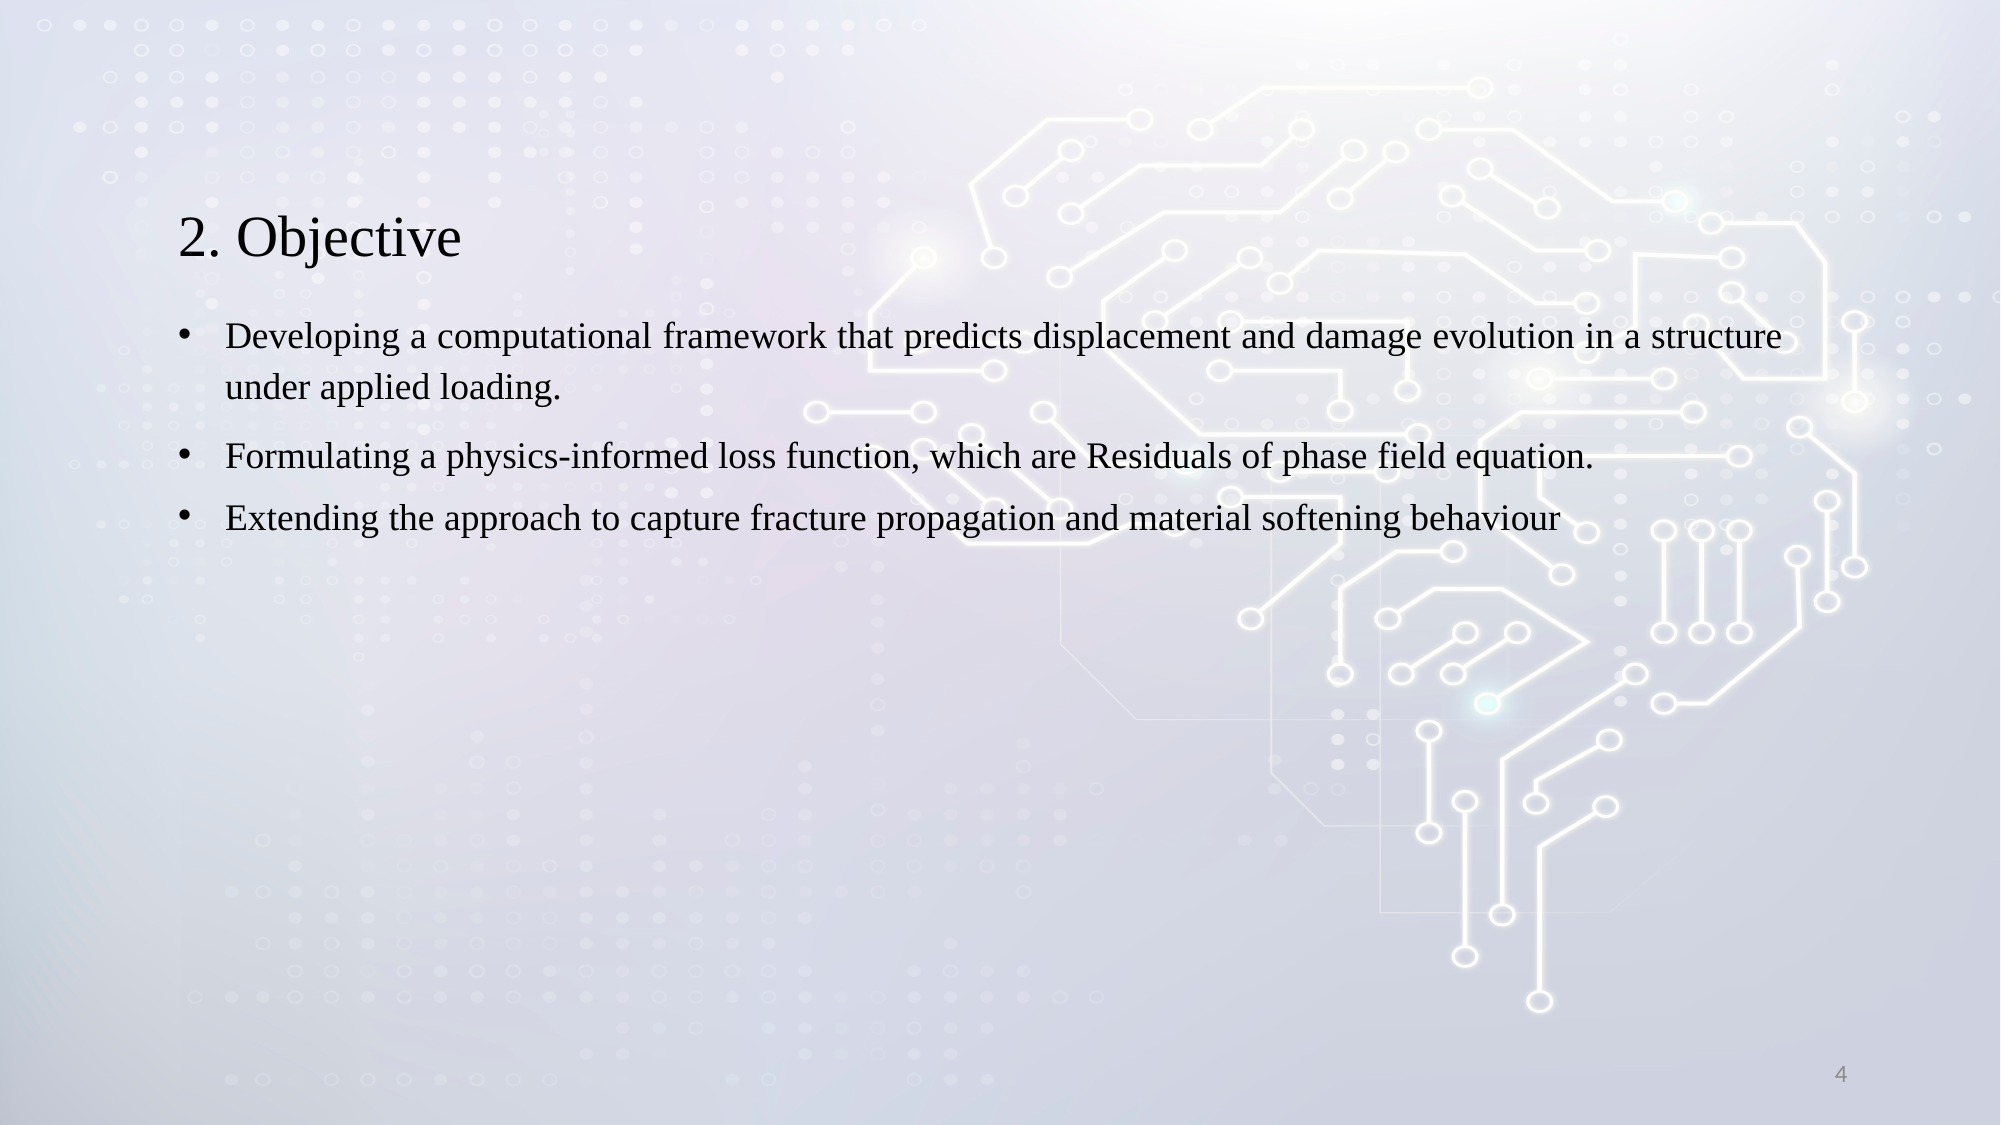

2. Objective
Developing a computational framework that predicts displacement and damage evolution in a structure under applied loading.
Formulating a physics-informed loss function, which are Residuals of phase field equation.
Extending the approach to capture fracture propagation and material softening behaviour
4